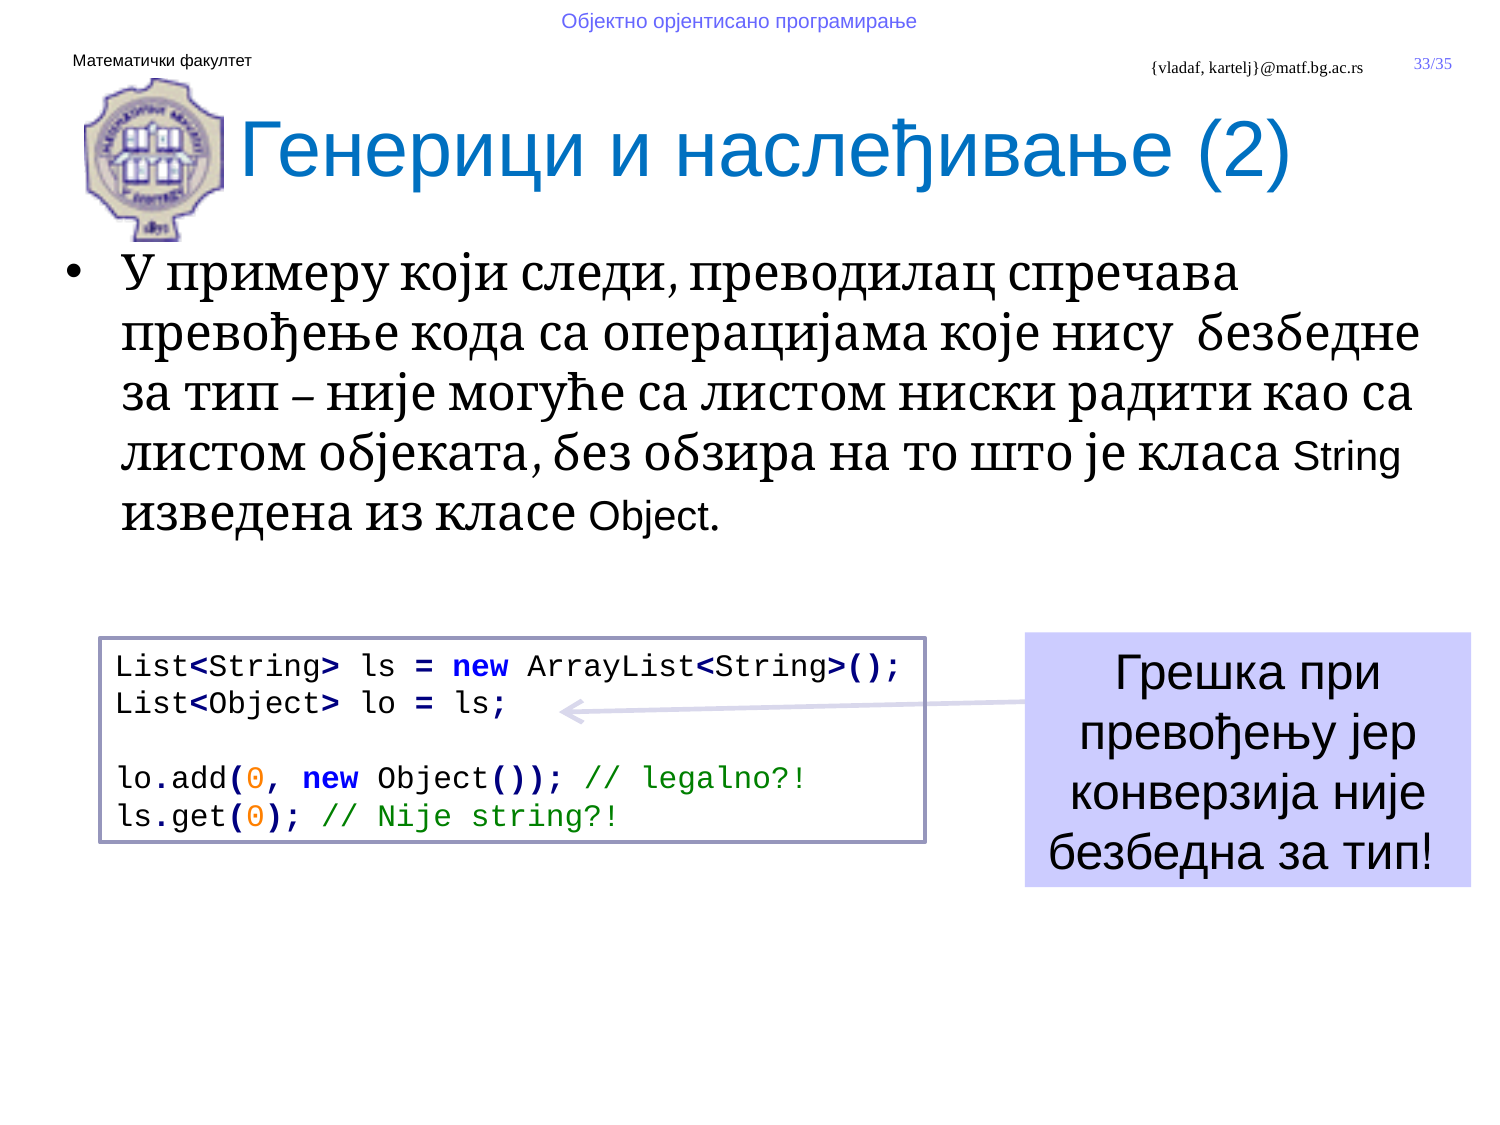

Генерици и наслеђивање (2)
У примеру који следи, преводилац спречава превођење кода са операцијама које нису  безбедне за тип – није могуће са листом ниски радити као са листом објеката, без обзира на то што је класа String изведена из класе Object.
Грешка при превођењу јер конверзија није безбедна за тип!

List<String> ls = new ArrayList<String>();
List<Object> lo = ls;
lo.add(0, new Object()); // legalno?! ls.get(0); // Nije string?!